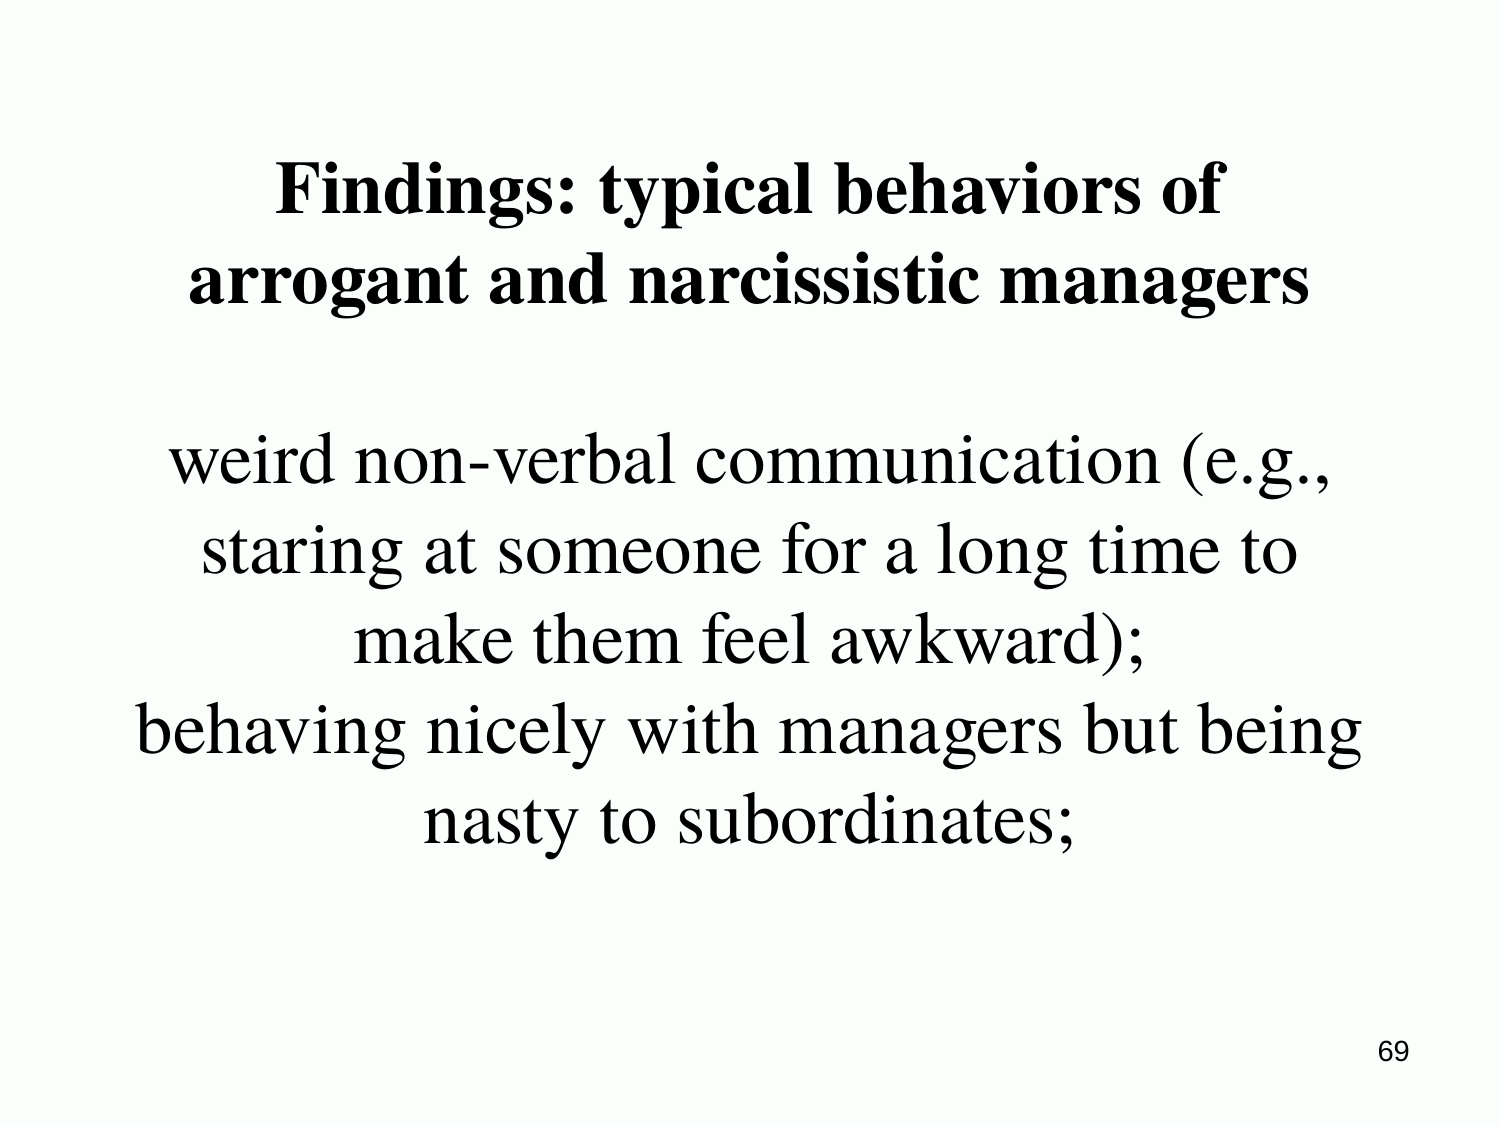

# Findings: typical behaviors of arrogant and narcissistic managers weird non-verbal communication (e.g., staring at someone for a long time to make them feel awkward); behaving nicely with managers but being nasty to subordinates;
69